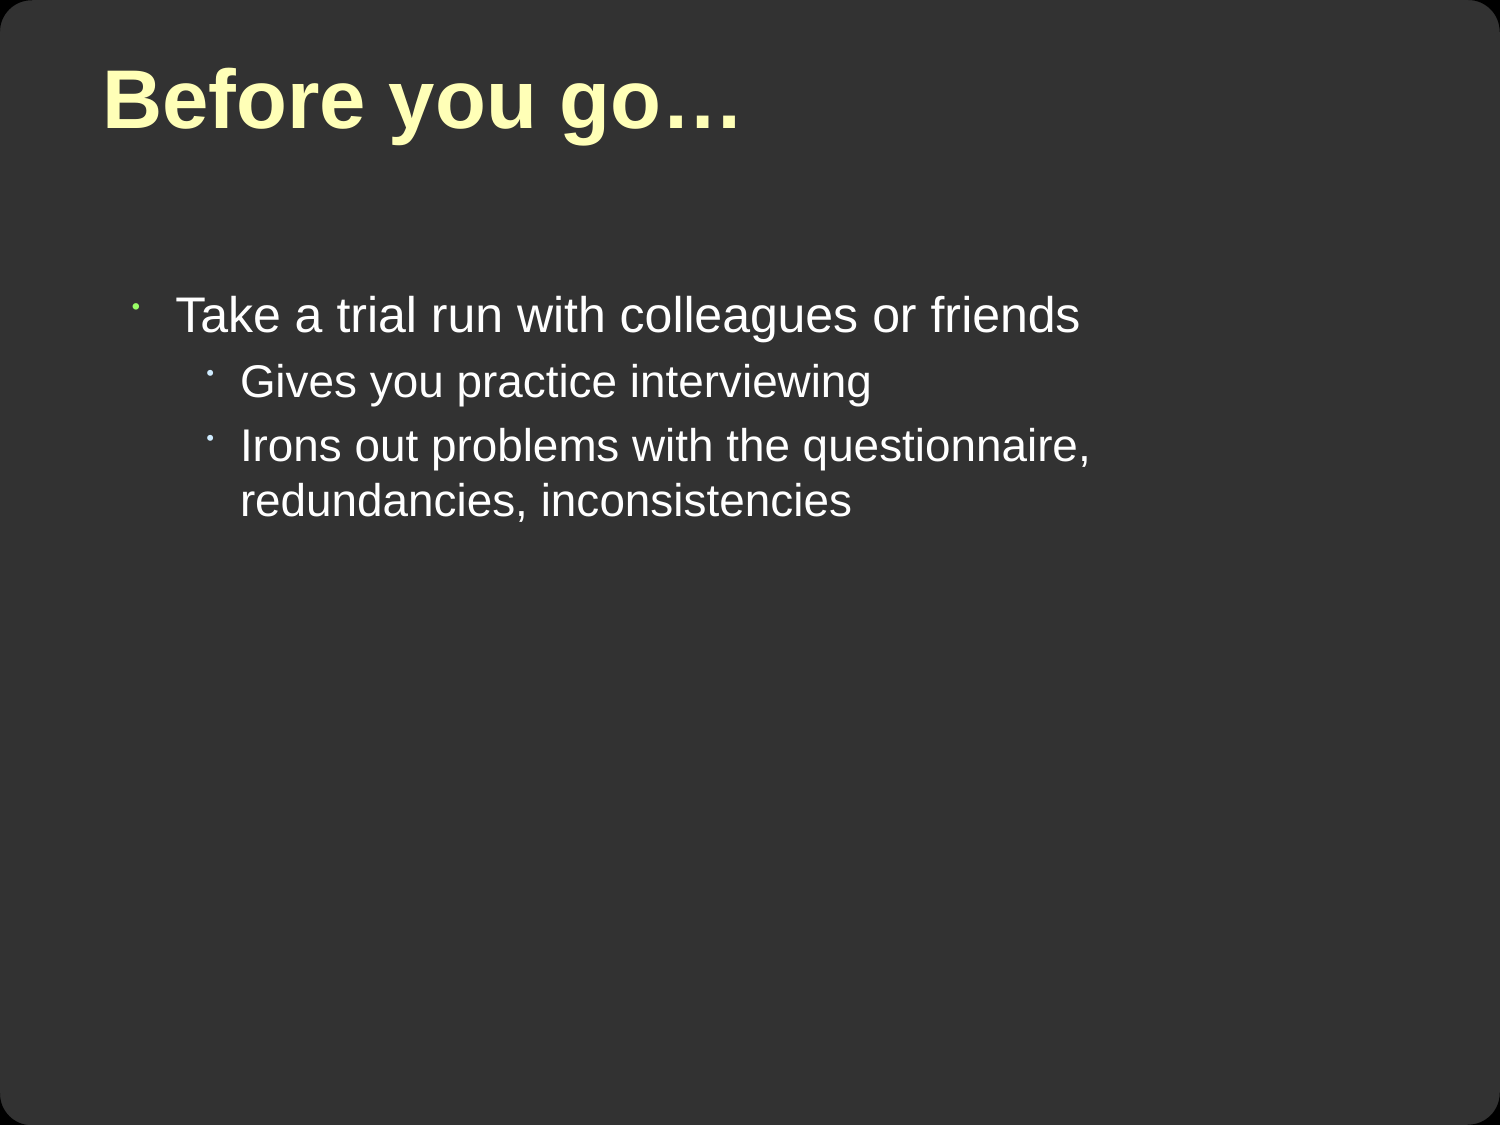

# Before you go…
Take a trial run with colleagues or friends
Gives you practice interviewing
Irons out problems with the questionnaire, redundancies, inconsistencies